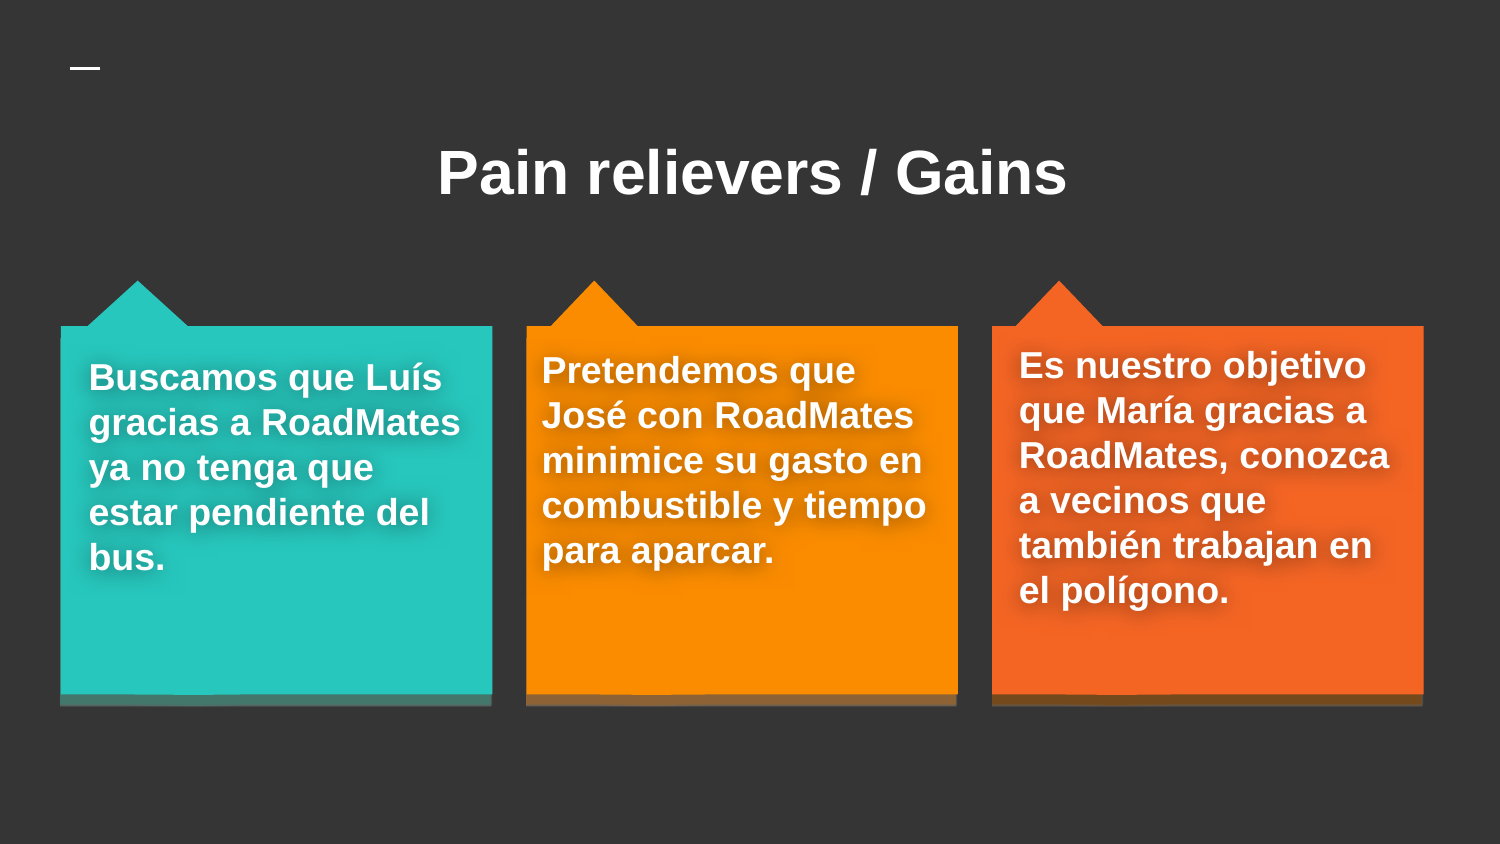

# Pain relievers / Gains

Es nuestro objetivo que María gracias a RoadMates, conozca a vecinos que también trabajan en el polígono.
Pretendemos que José con RoadMates minimice su gasto en combustible y tiempo para aparcar.

Buscamos que Luís gracias a RoadMates ya no tenga que estar pendiente del bus.